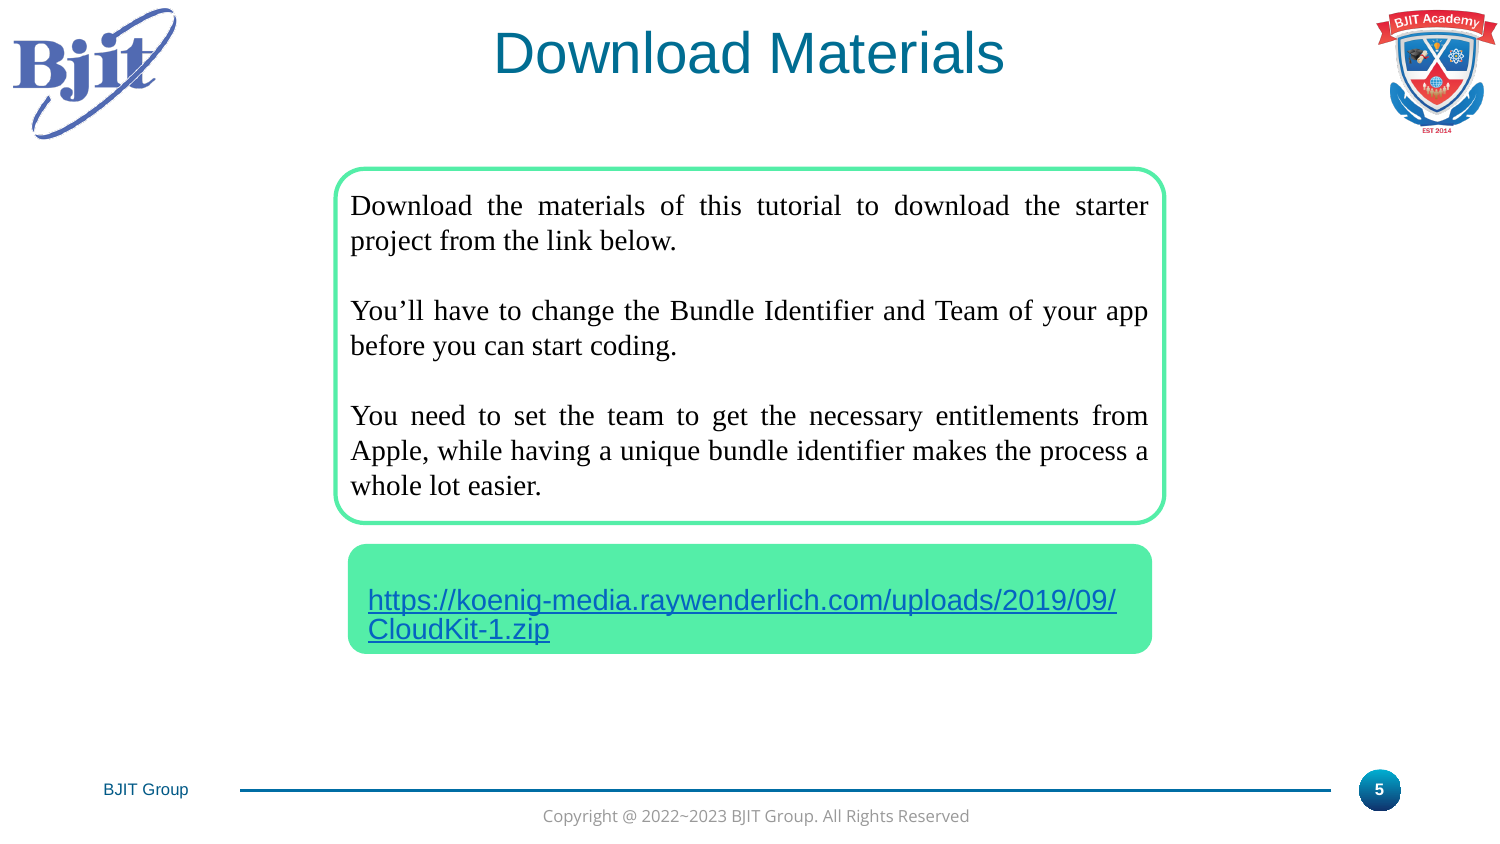

Download Materials

Download the materials of this tutorial to download the starter project from the link below.

You’ll have to change the Bundle Identifier and Team of your app before you can start coding.

You need to set the team to get the necessary entitlements from Apple, while having a unique bundle identifier makes the process a whole lot easier.
https://koenig-media.raywenderlich.com/uploads/2019/09/CloudKit-1.zip